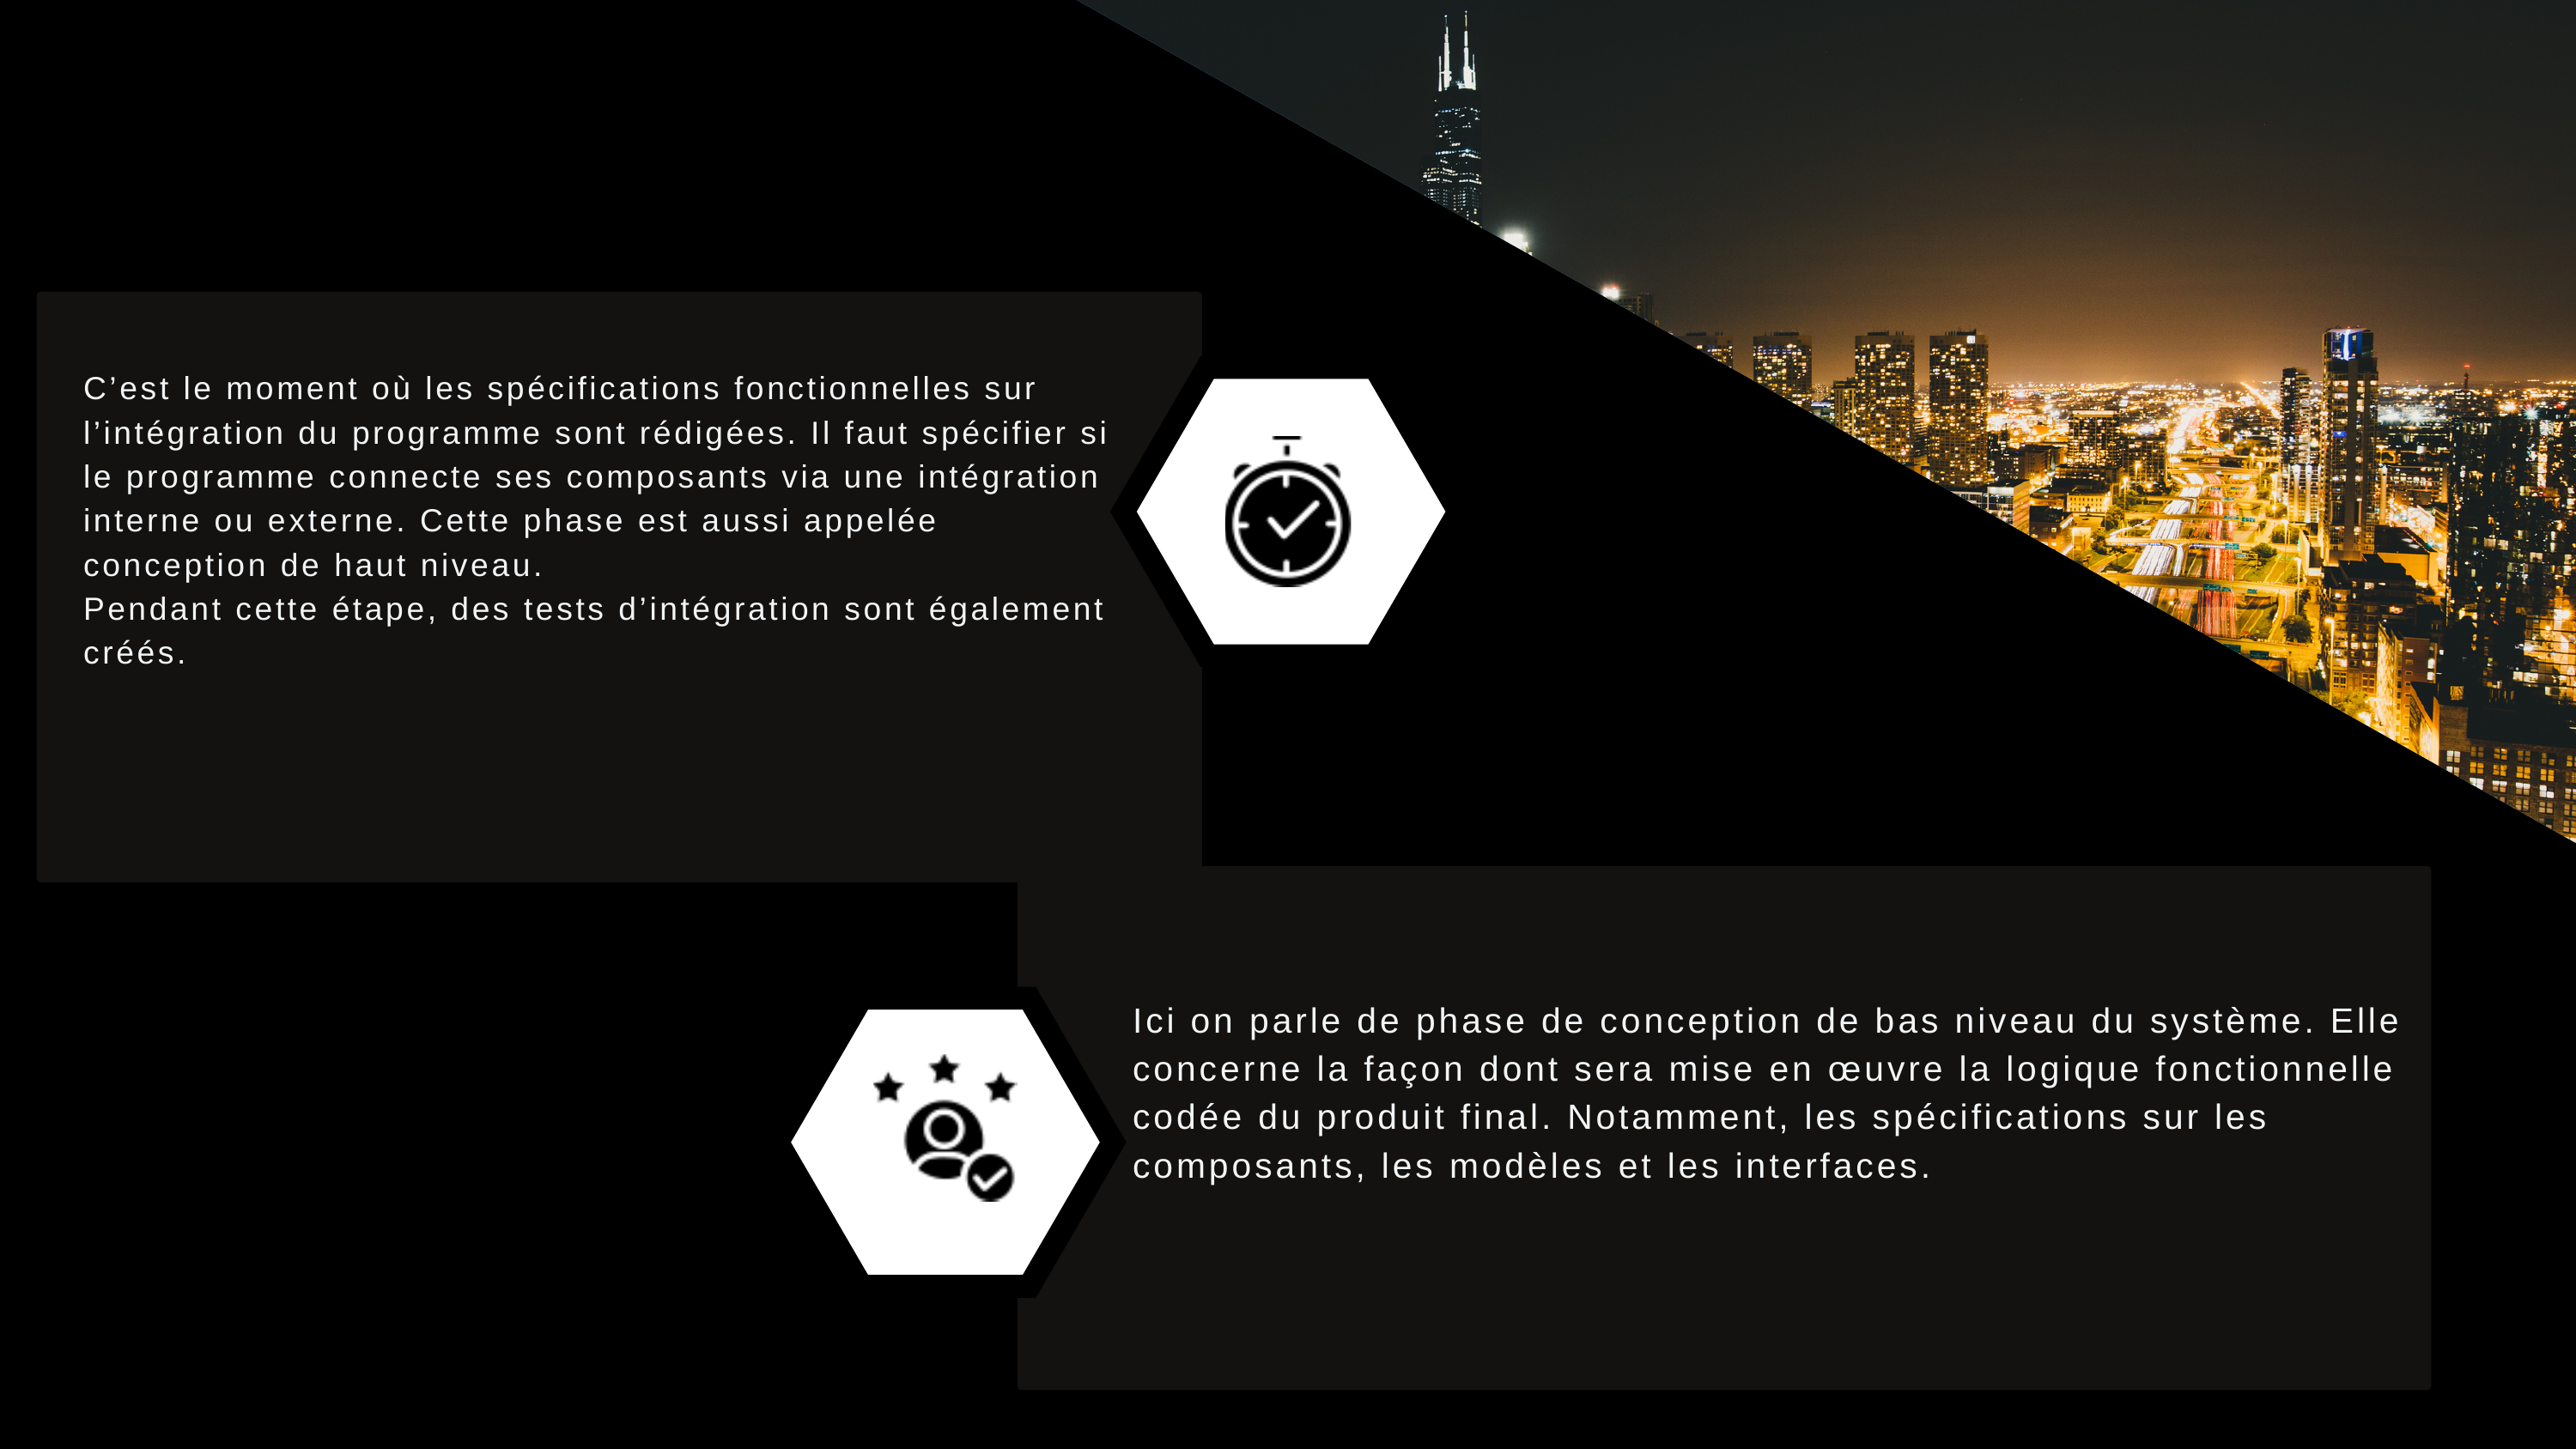

3 – La conception de l’architecture

C’est le moment où les spécifications fonctionnelles sur l’intégration du programme sont rédigées. Il faut spécifier si le programme connecte ses composants via une intégration interne ou externe. Cette phase est aussi appelée conception de haut niveau.
Pendant cette étape, des tests d’intégration sont également créés.

4 – La conception détaillée

Ici on parle de phase de conception de bas niveau du système. Elle concerne la façon dont sera mise en œuvre la logique fonctionnelle codée du produit final. Notamment, les spécifications sur les composants, les modèles et les interfaces.